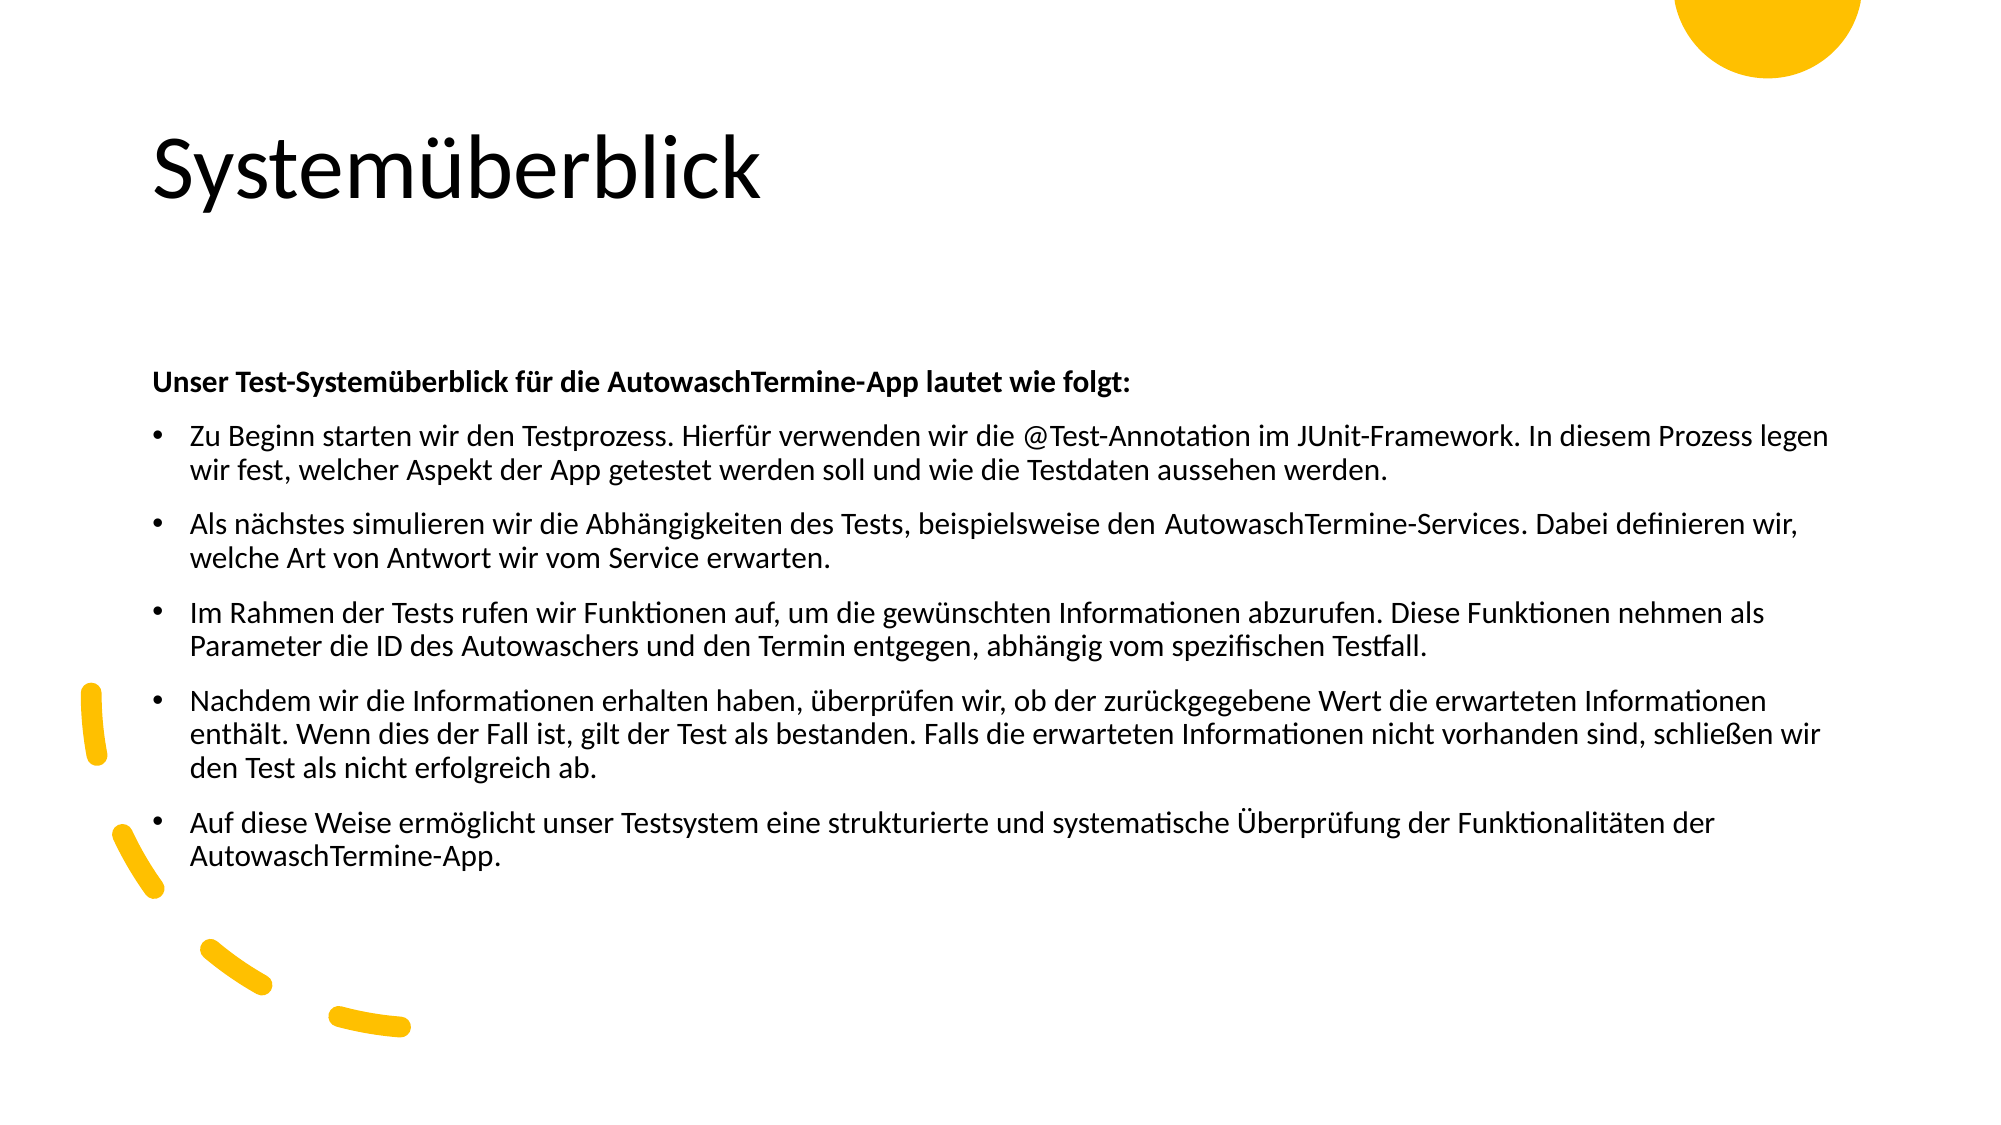

# Systemüberblick

Unser Test-Systemüberblick für die AutowaschTermine-App lautet wie folgt:
Zu Beginn starten wir den Testprozess. Hierfür verwenden wir die @Test-Annotation im JUnit-Framework. In diesem Prozess legen wir fest, welcher Aspekt der App getestet werden soll und wie die Testdaten aussehen werden.
Als nächstes simulieren wir die Abhängigkeiten des Tests, beispielsweise den AutowaschTermine-Services. Dabei definieren wir, welche Art von Antwort wir vom Service erwarten.
Im Rahmen der Tests rufen wir Funktionen auf, um die gewünschten Informationen abzurufen. Diese Funktionen nehmen als Parameter die ID des Autowaschers und den Termin entgegen, abhängig vom spezifischen Testfall.
Nachdem wir die Informationen erhalten haben, überprüfen wir, ob der zurückgegebene Wert die erwarteten Informationen enthält. Wenn dies der Fall ist, gilt der Test als bestanden. Falls die erwarteten Informationen nicht vorhanden sind, schließen wir den Test als nicht erfolgreich ab.
Auf diese Weise ermöglicht unser Testsystem eine strukturierte und systematische Überprüfung der Funktionalitäten der AutowaschTermine-App.